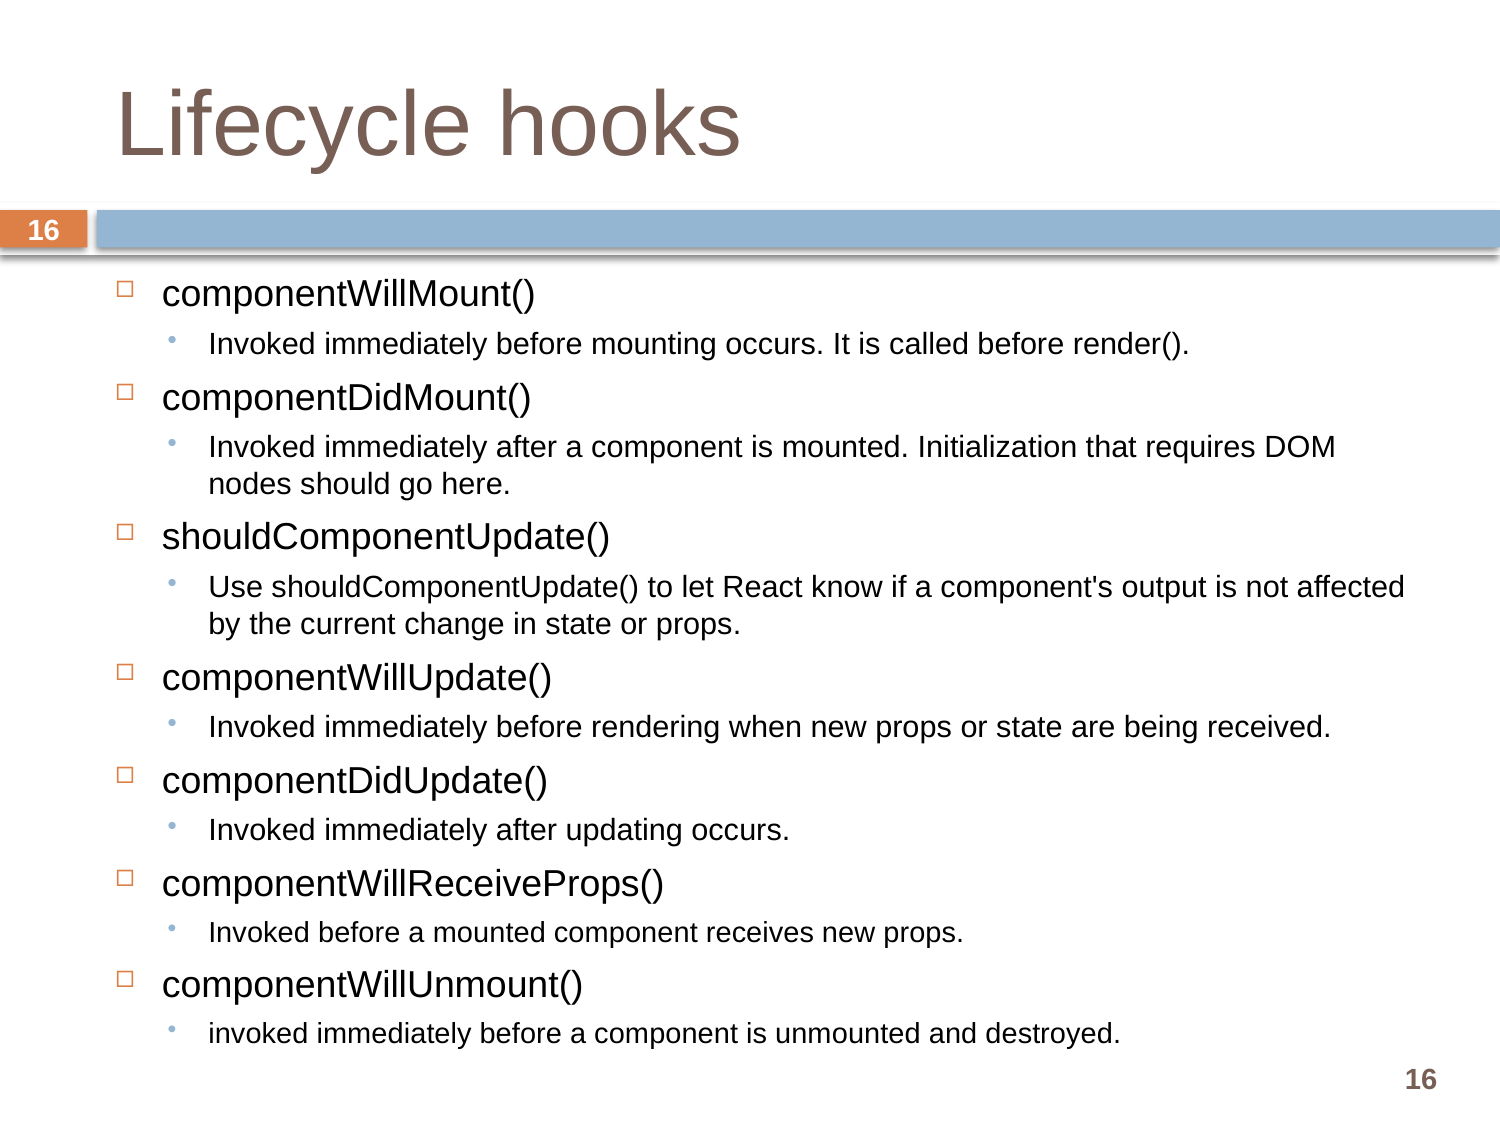

# Lifecycle hooks
16
componentWillMount()
Invoked immediately before mounting occurs. It is called before render().
componentDidMount()
Invoked immediately after a component is mounted. Initialization that requires DOM nodes should go here.
shouldComponentUpdate()
Use shouldComponentUpdate() to let React know if a component's output is not affected by the current change in state or props.
componentWillUpdate()
Invoked immediately before rendering when new props or state are being received.
componentDidUpdate()
Invoked immediately after updating occurs.
componentWillReceiveProps()
Invoked before a mounted component receives new props.
componentWillUnmount()
invoked immediately before a component is unmounted and destroyed.